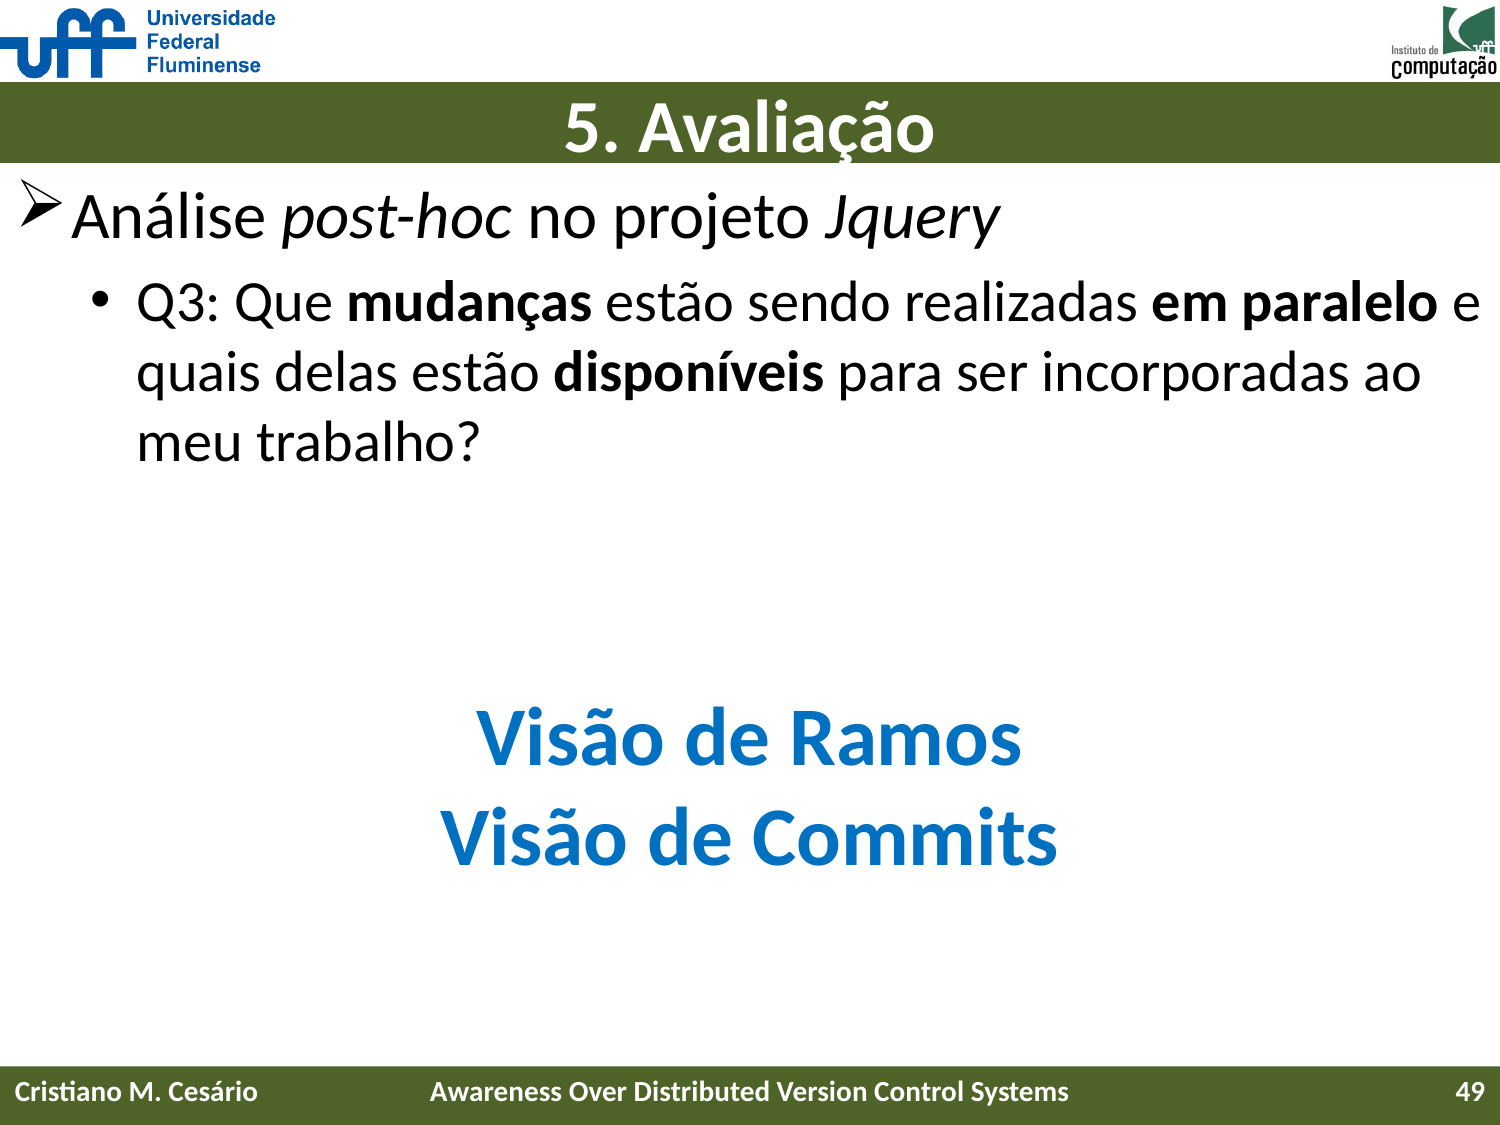

# 5. Avaliação
Análise post-hoc no projeto Jquery
Q3: Que mudanças estão sendo realizadas em paralelo e quais delas estão disponíveis para ser incorporadas ao meu trabalho?

Visão de Ramos
Visão de Commits
Cristiano M. Cesário
Awareness Over Distributed Version Control Systems
49